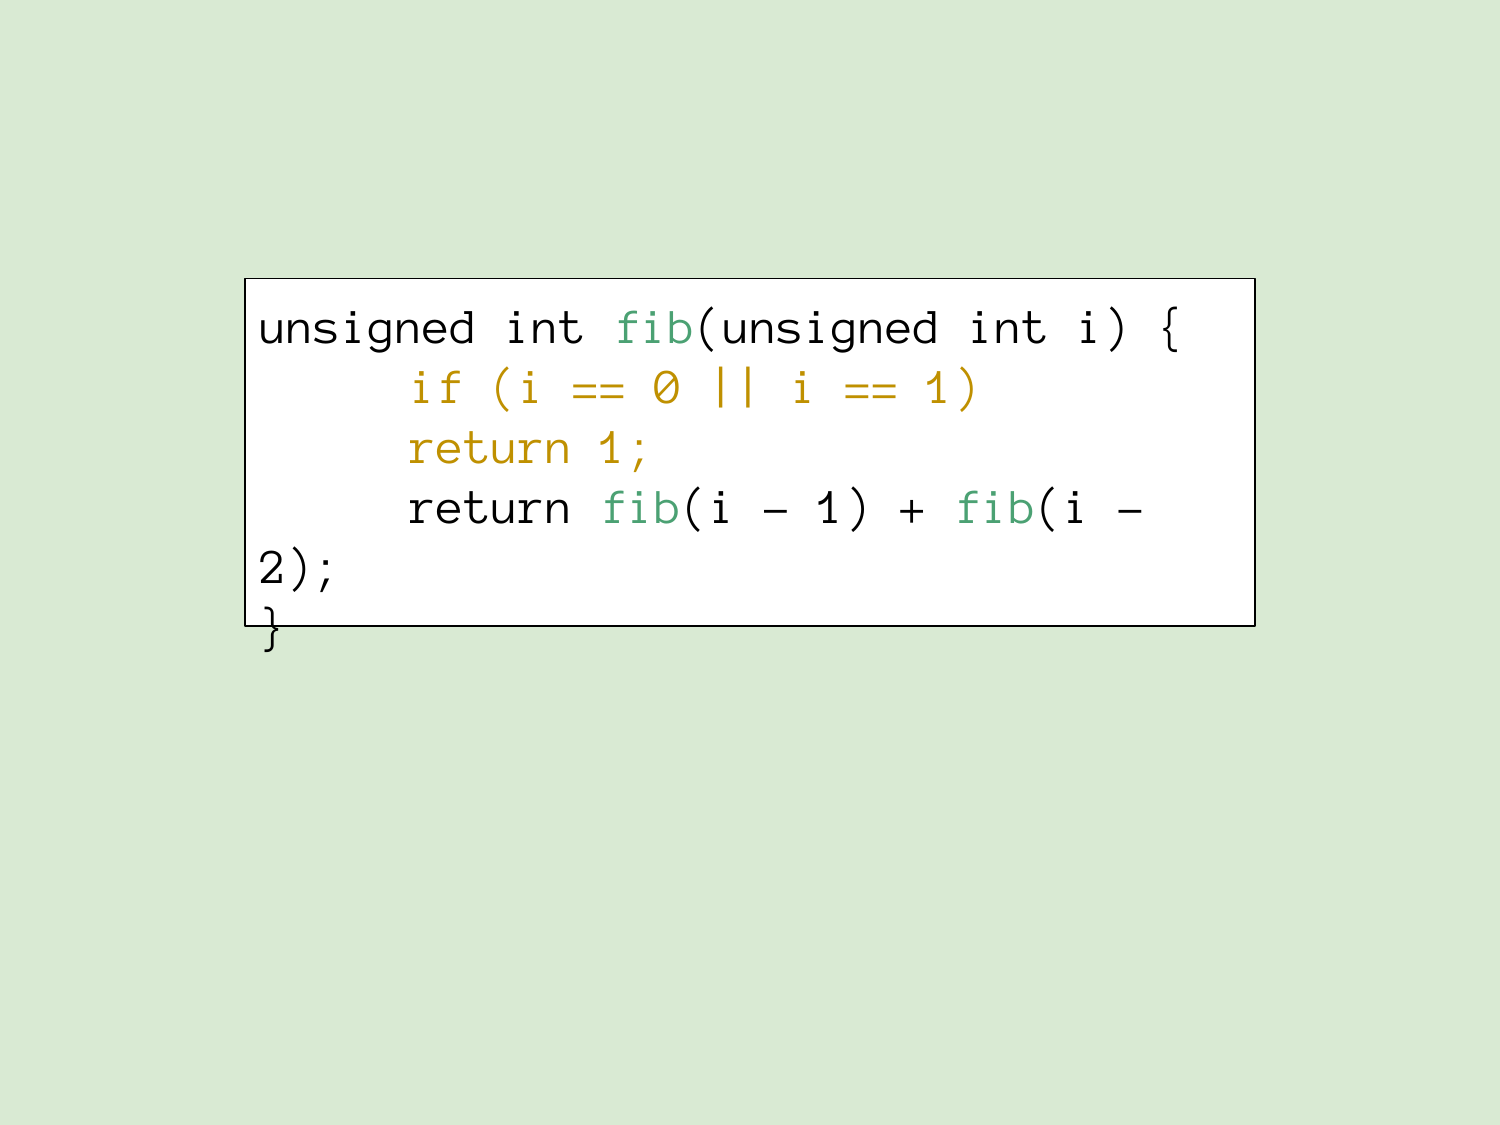

unsigned int fib(unsigned int i) {
	if (i == 0 || i == 1)
    	return 1;
	return fib(i - 1) + fib(i - 2);
}